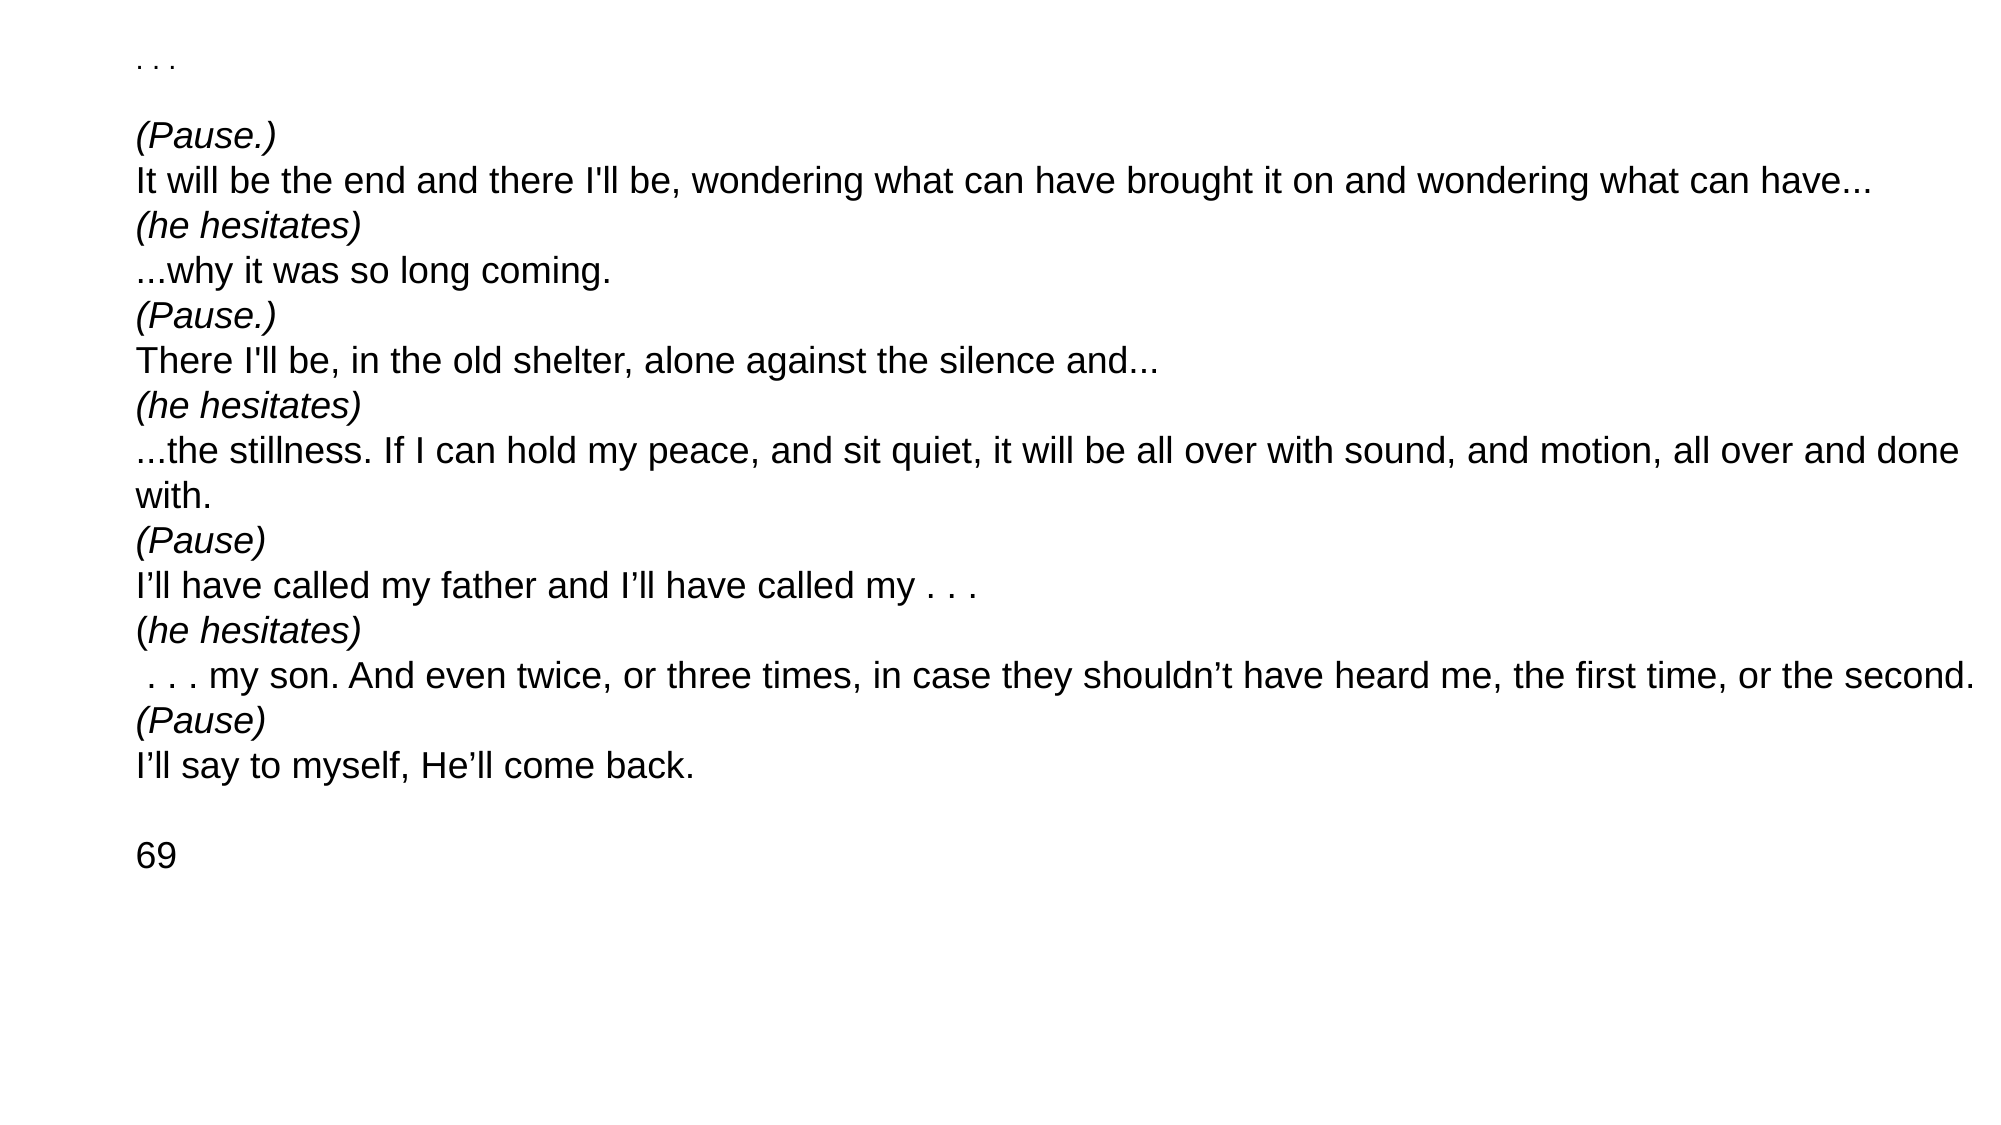

. . .

(Pause.)
It will be the end and there I'll be, wondering what can have brought it on and wondering what can have...
(he hesitates)
...why it was so long coming.
(Pause.)
There I'll be, in the old shelter, alone against the silence and...
(he hesitates)
...the stillness. If I can hold my peace, and sit quiet, it will be all over with sound, and motion, all over and done with.
(Pause)
I’ll have called my father and I’ll have called my . . .
(he hesitates)
 . . . my son. And even twice, or three times, in case they shouldn’t have heard me, the first time, or the second.
(Pause)
I’ll say to myself, He’ll come back.

69